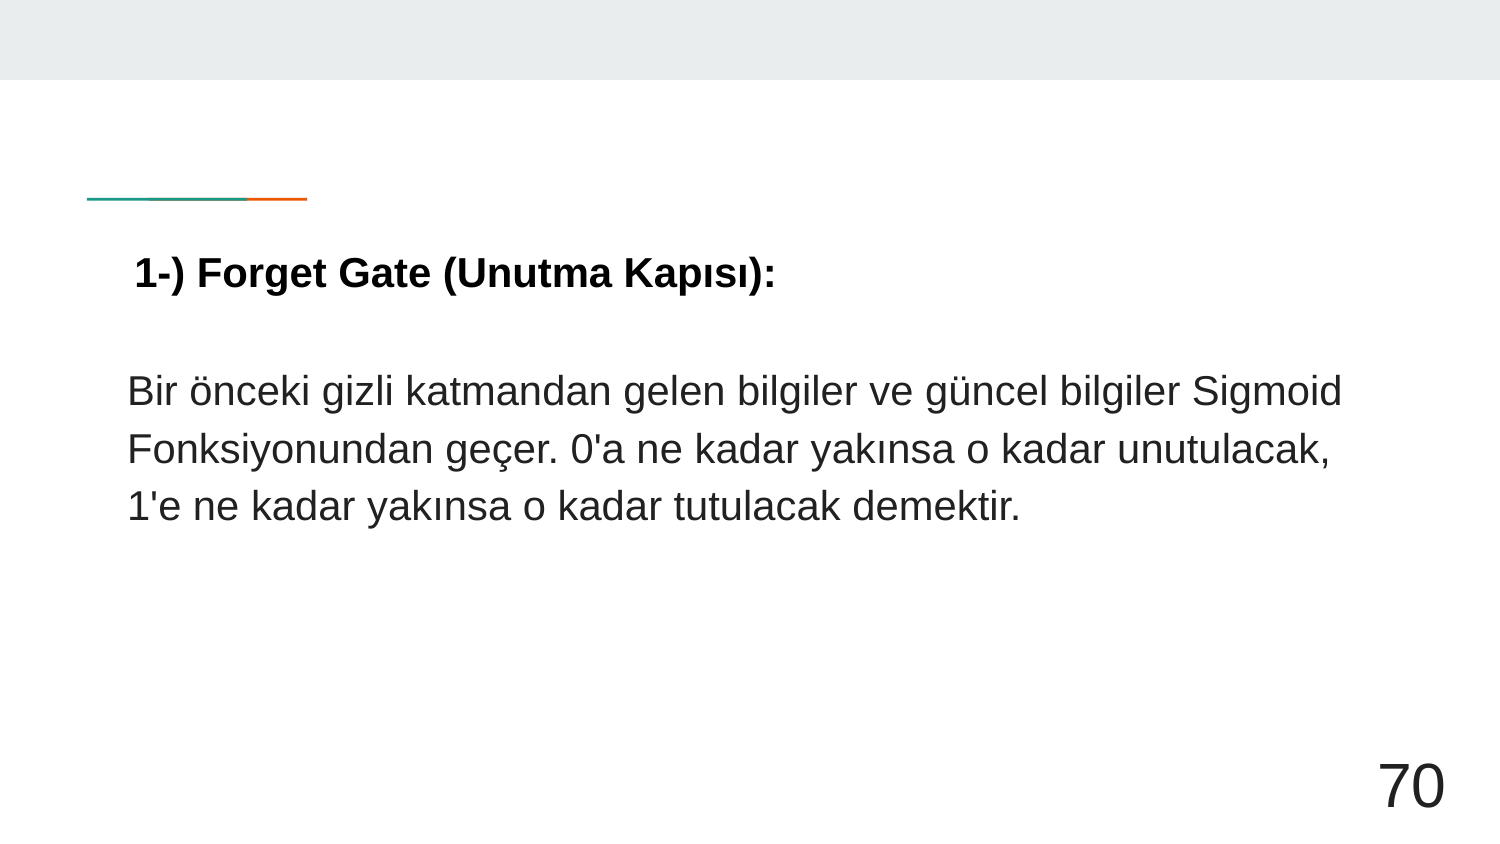

# 1-) Forget Gate (Unutma Kapısı):

Bir önceki gizli katmandan gelen bilgiler ve güncel bilgiler Sigmoid Fonksiyonundan geçer. 0'a ne kadar yakınsa o kadar unutulacak, 1'e ne kadar yakınsa o kadar tutulacak demektir.

70